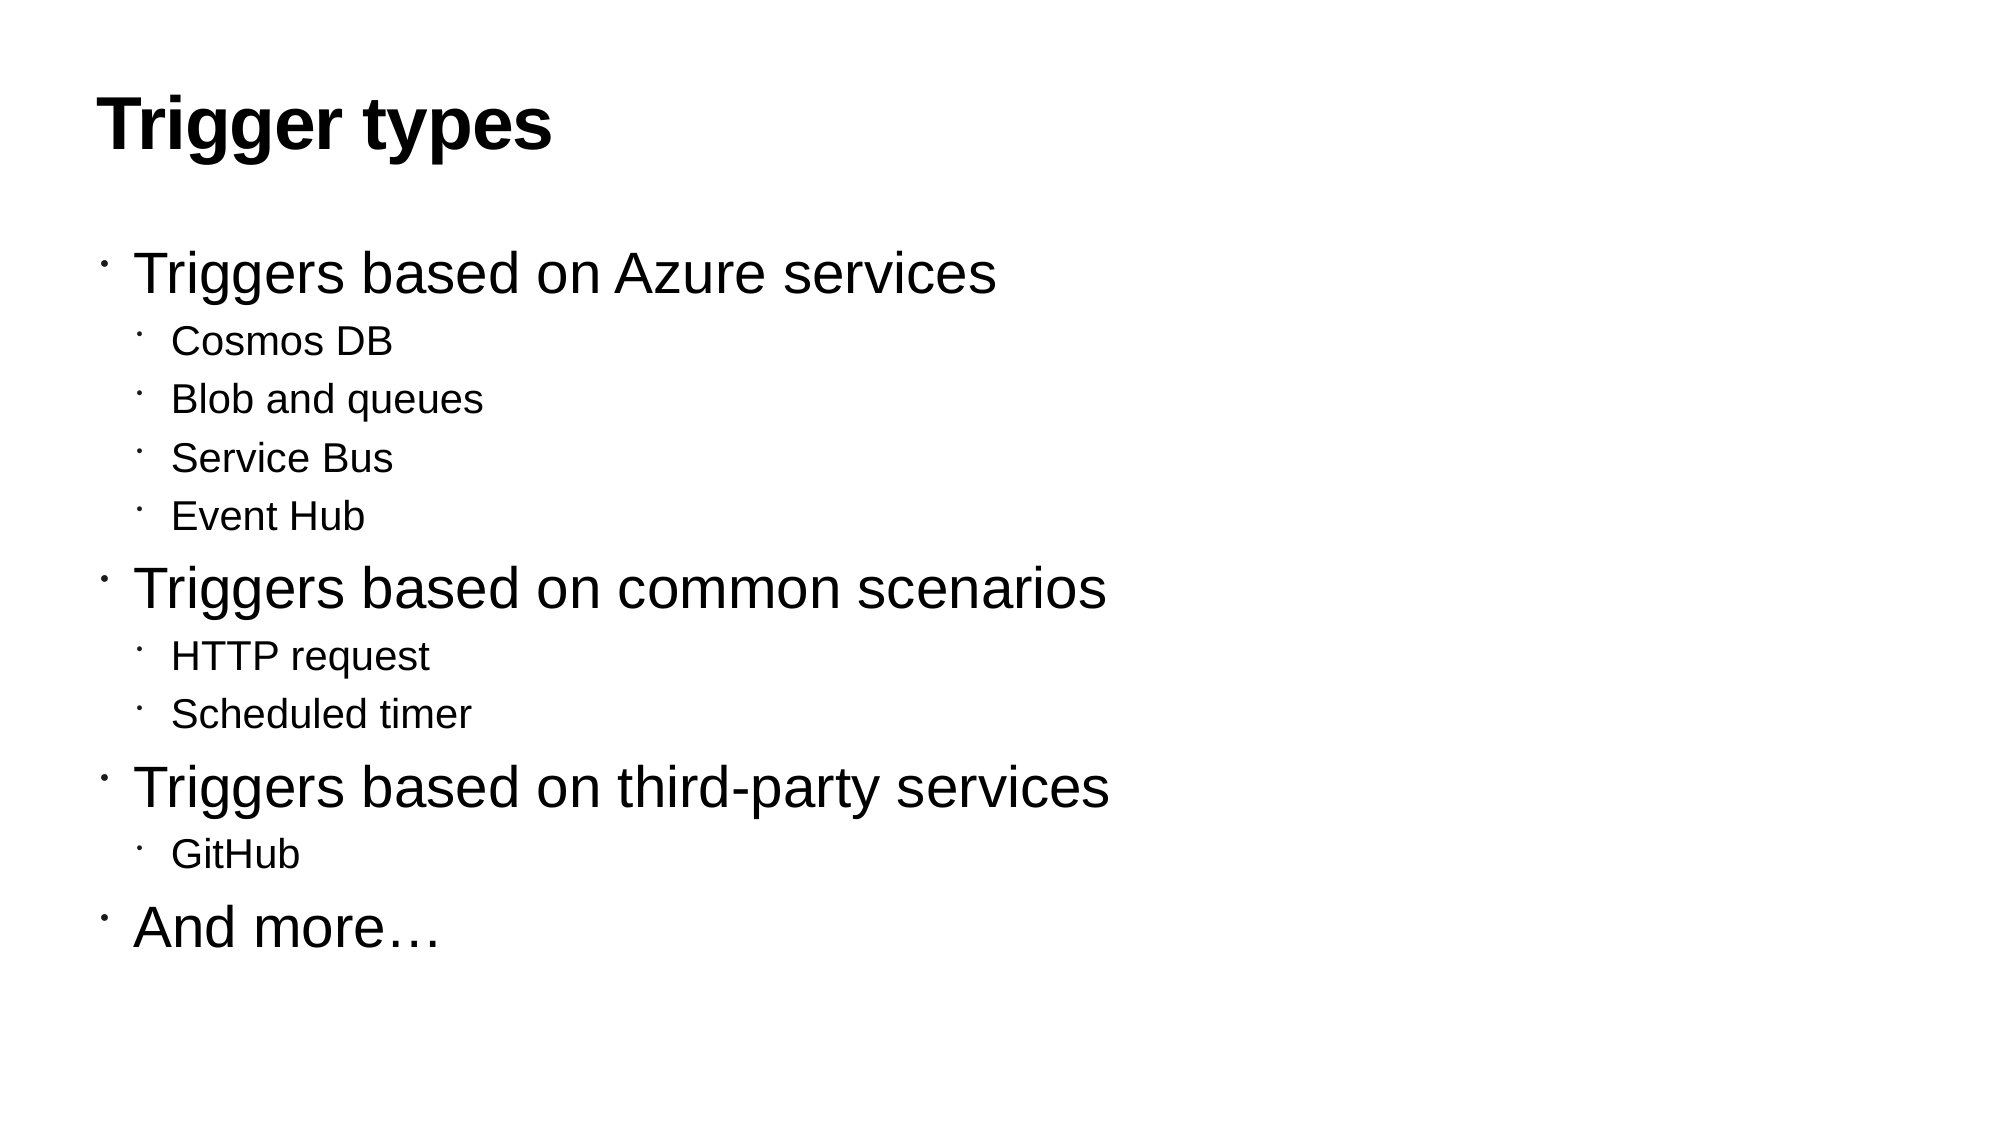

# Trigger types
Triggers based on Azure services
Cosmos DB
Blob and queues
Service Bus
Event Hub
Triggers based on common scenarios
HTTP request
Scheduled timer
Triggers based on third-party services
GitHub
And more…